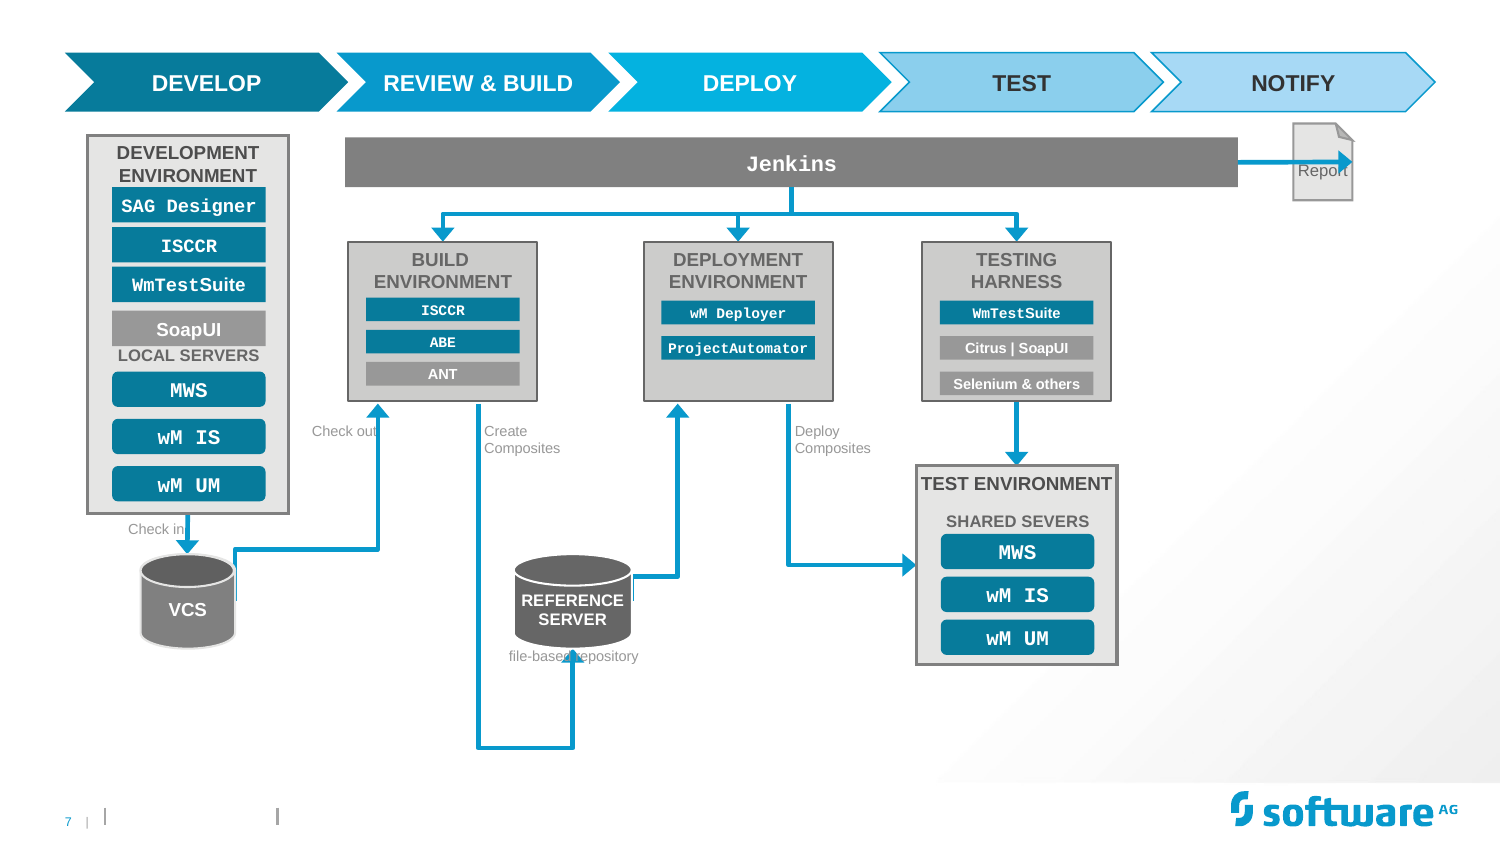

REVIEW & BUILD
DEPLOY
TEST
NOTIFY
DEVELOP
Report
DEVELOPMENT
ENVIRONMENT
SAG Designer
ISCCR
SoapUI
LOCAL SERVERS
MWS
wM IS
wM UM
Jenkins
BUILD
ENVIRONMENT
ABE
ANT

DEPLOYMENT
ENVIRONMENT
wM Deployer
ProjectAutomator

TESTING
HARNESS
WmTestSuite
Citrus | SoapUI
Selenium & others
WmTestSuite
ISCCR
Check out
Create
Composites
Deploy Composites
TEST ENVIRONMENT
SHARED SEVERS
MWS
wM IS
wM UM
Check in
VCS

REFERENCE
SERVER
file-based repository